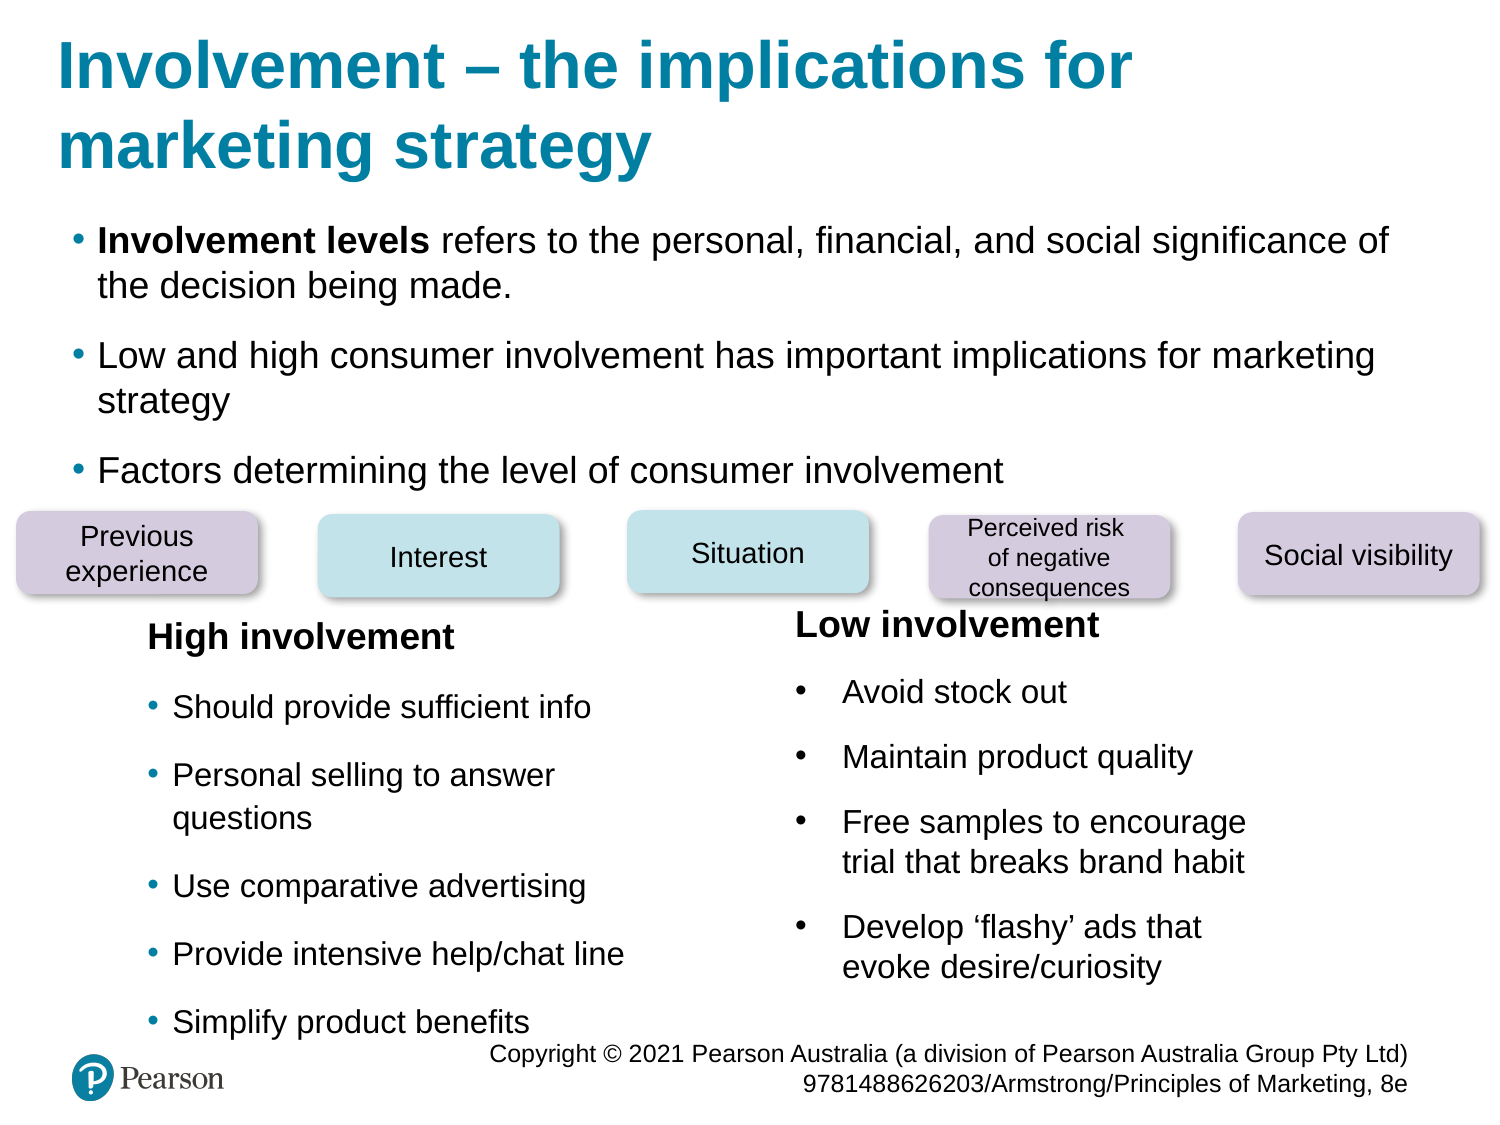

# Involvement – the implications for marketing strategy
Involvement levels refers to the personal, financial, and social significance of the decision being made.
Low and high consumer involvement has important implications for marketing strategy
Factors determining the level of consumer involvement
Situation
Previous experience
Social visibility
Interest
Perceived risk
of negative consequences
High involvement
Should provide sufficient info
Personal selling to answer questions
Use comparative advertising
Provide intensive help/chat line
Simplify product benefits

Low involvement
Avoid stock out
Maintain product quality
Free samples to encourage trial that breaks brand habit
Develop ‘flashy’ ads that evoke desire/curiosity